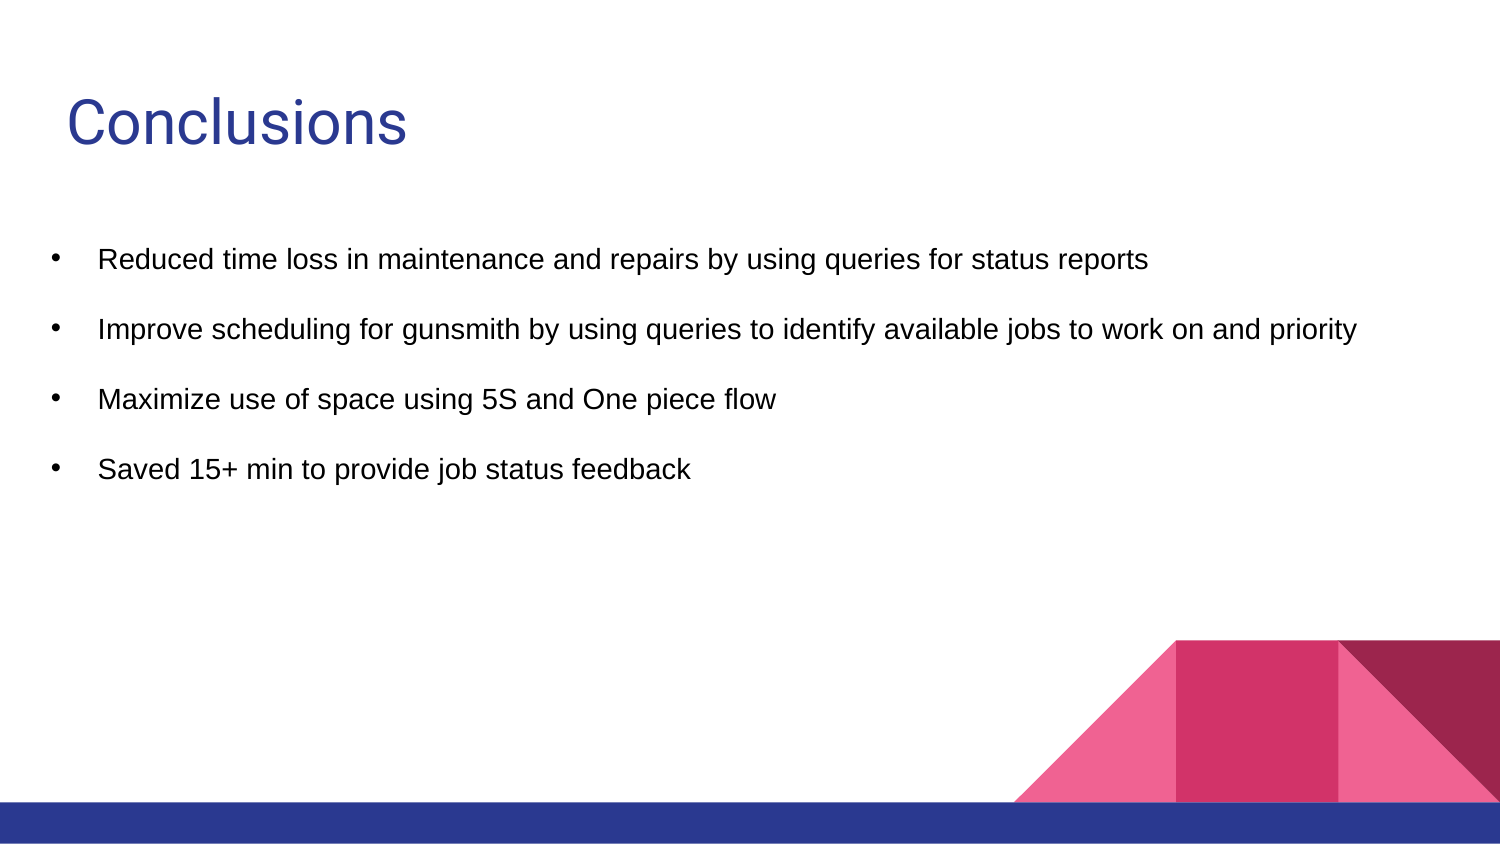

# Conclusions
Reduced time loss in maintenance and repairs by using queries for status reports

Improve scheduling for gunsmith by using queries to identify available jobs to work on and priority

Maximize use of space using 5S and One piece flow

Saved 15+ min to provide job status feedback